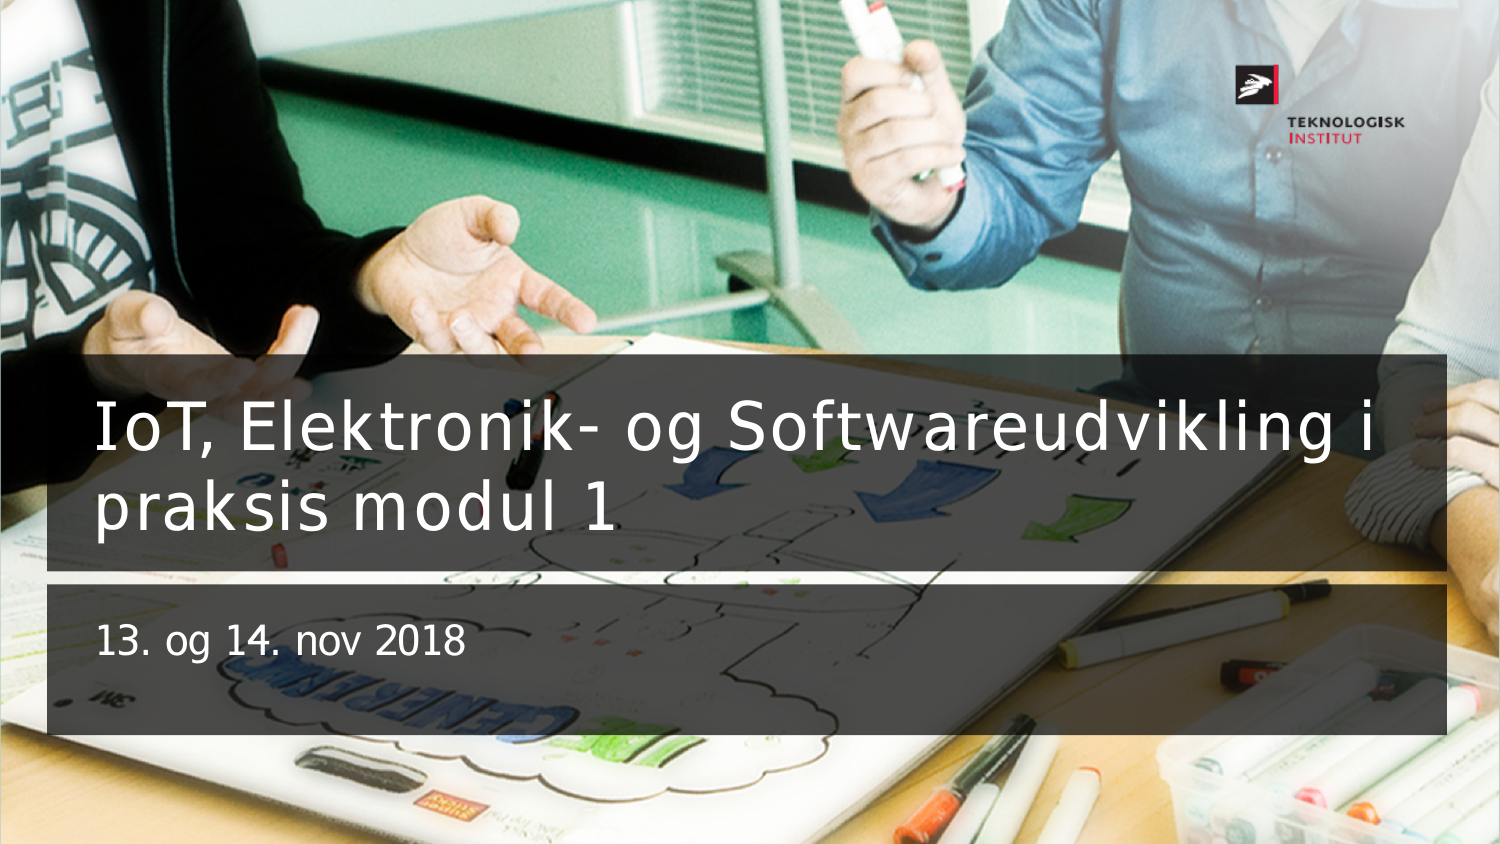

IoT, Elektronik- og Softwareudvikling i praksis modul 1

13. og 14. nov 2018